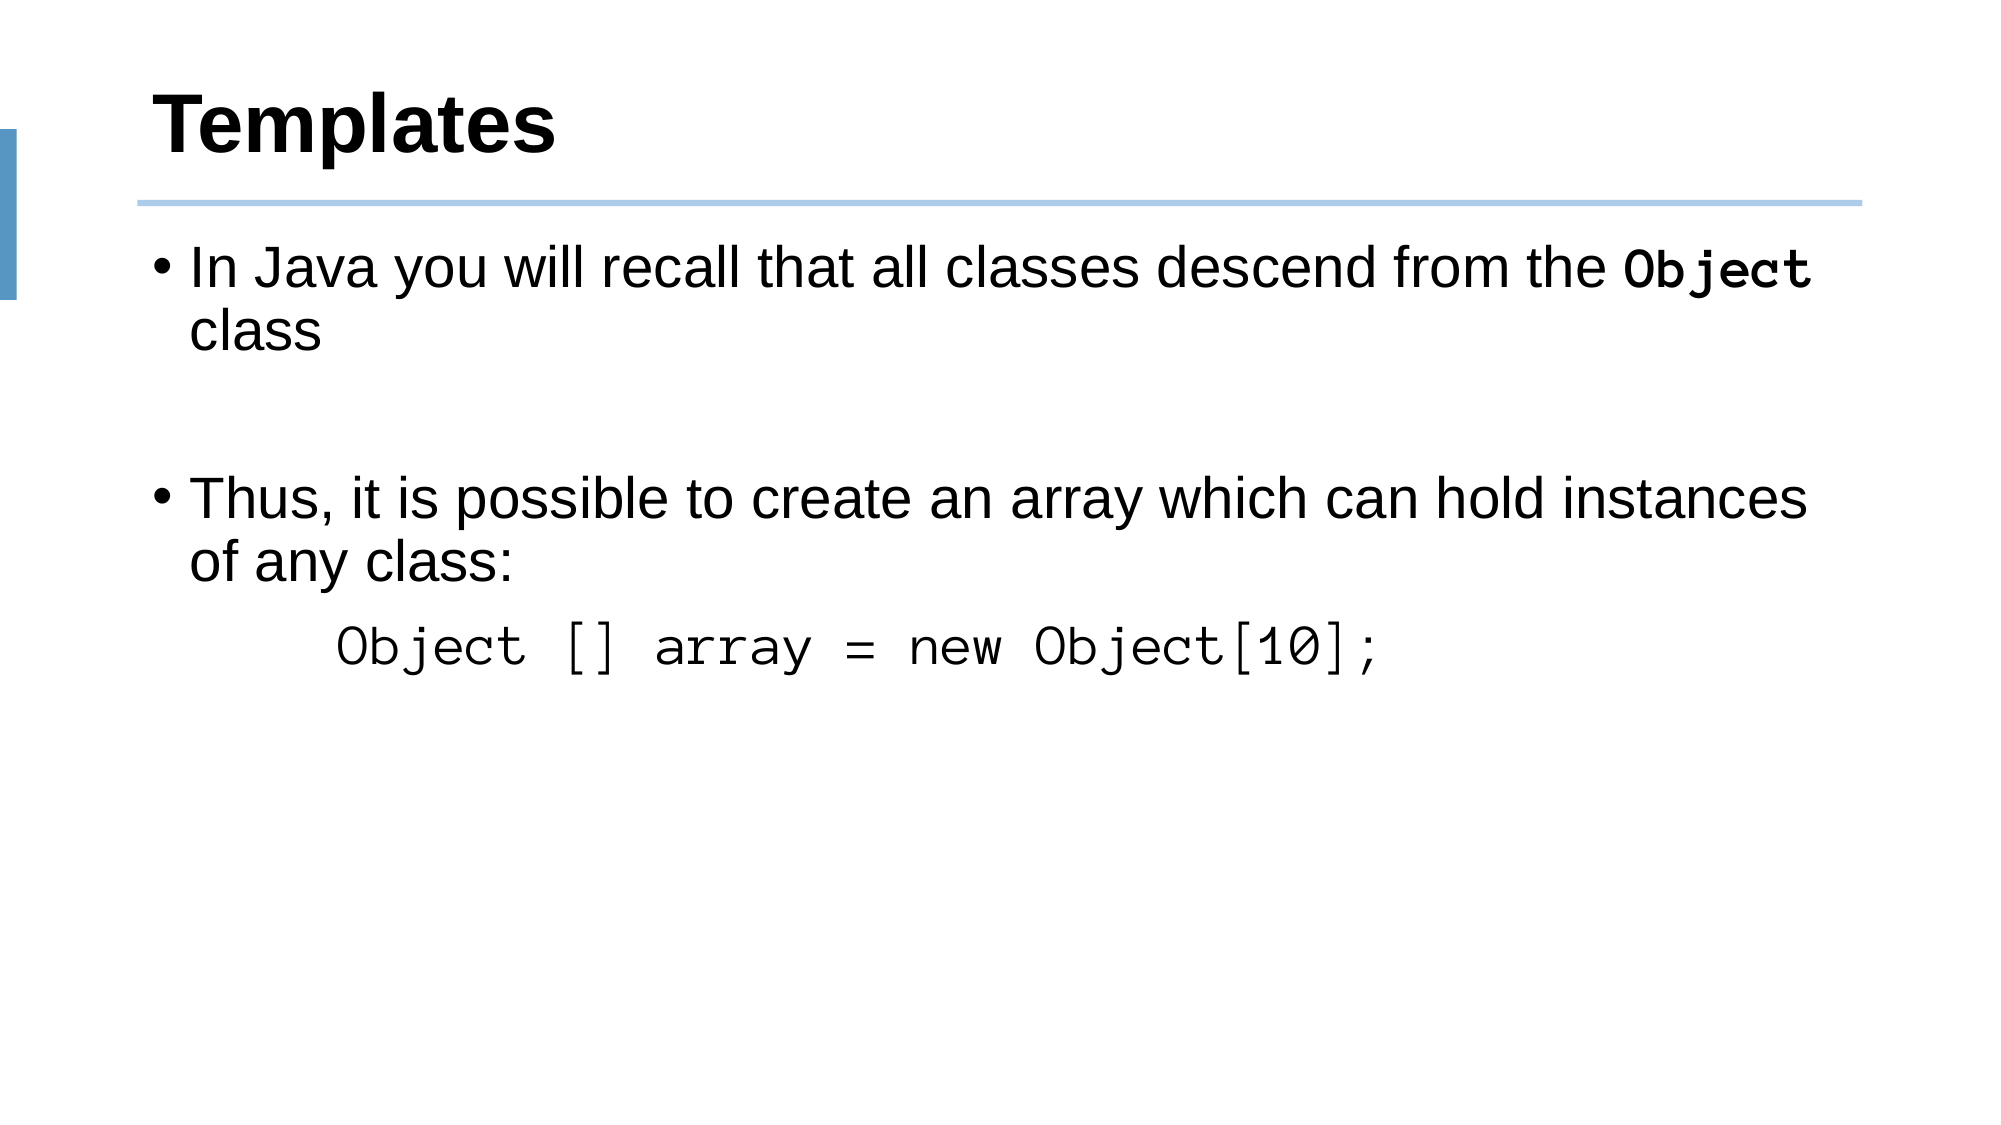

# Templates
In Java you will recall that all classes descend from the Object class

Thus, it is possible to create an array which can hold instances of any class:
		Object [] array = new Object[10];